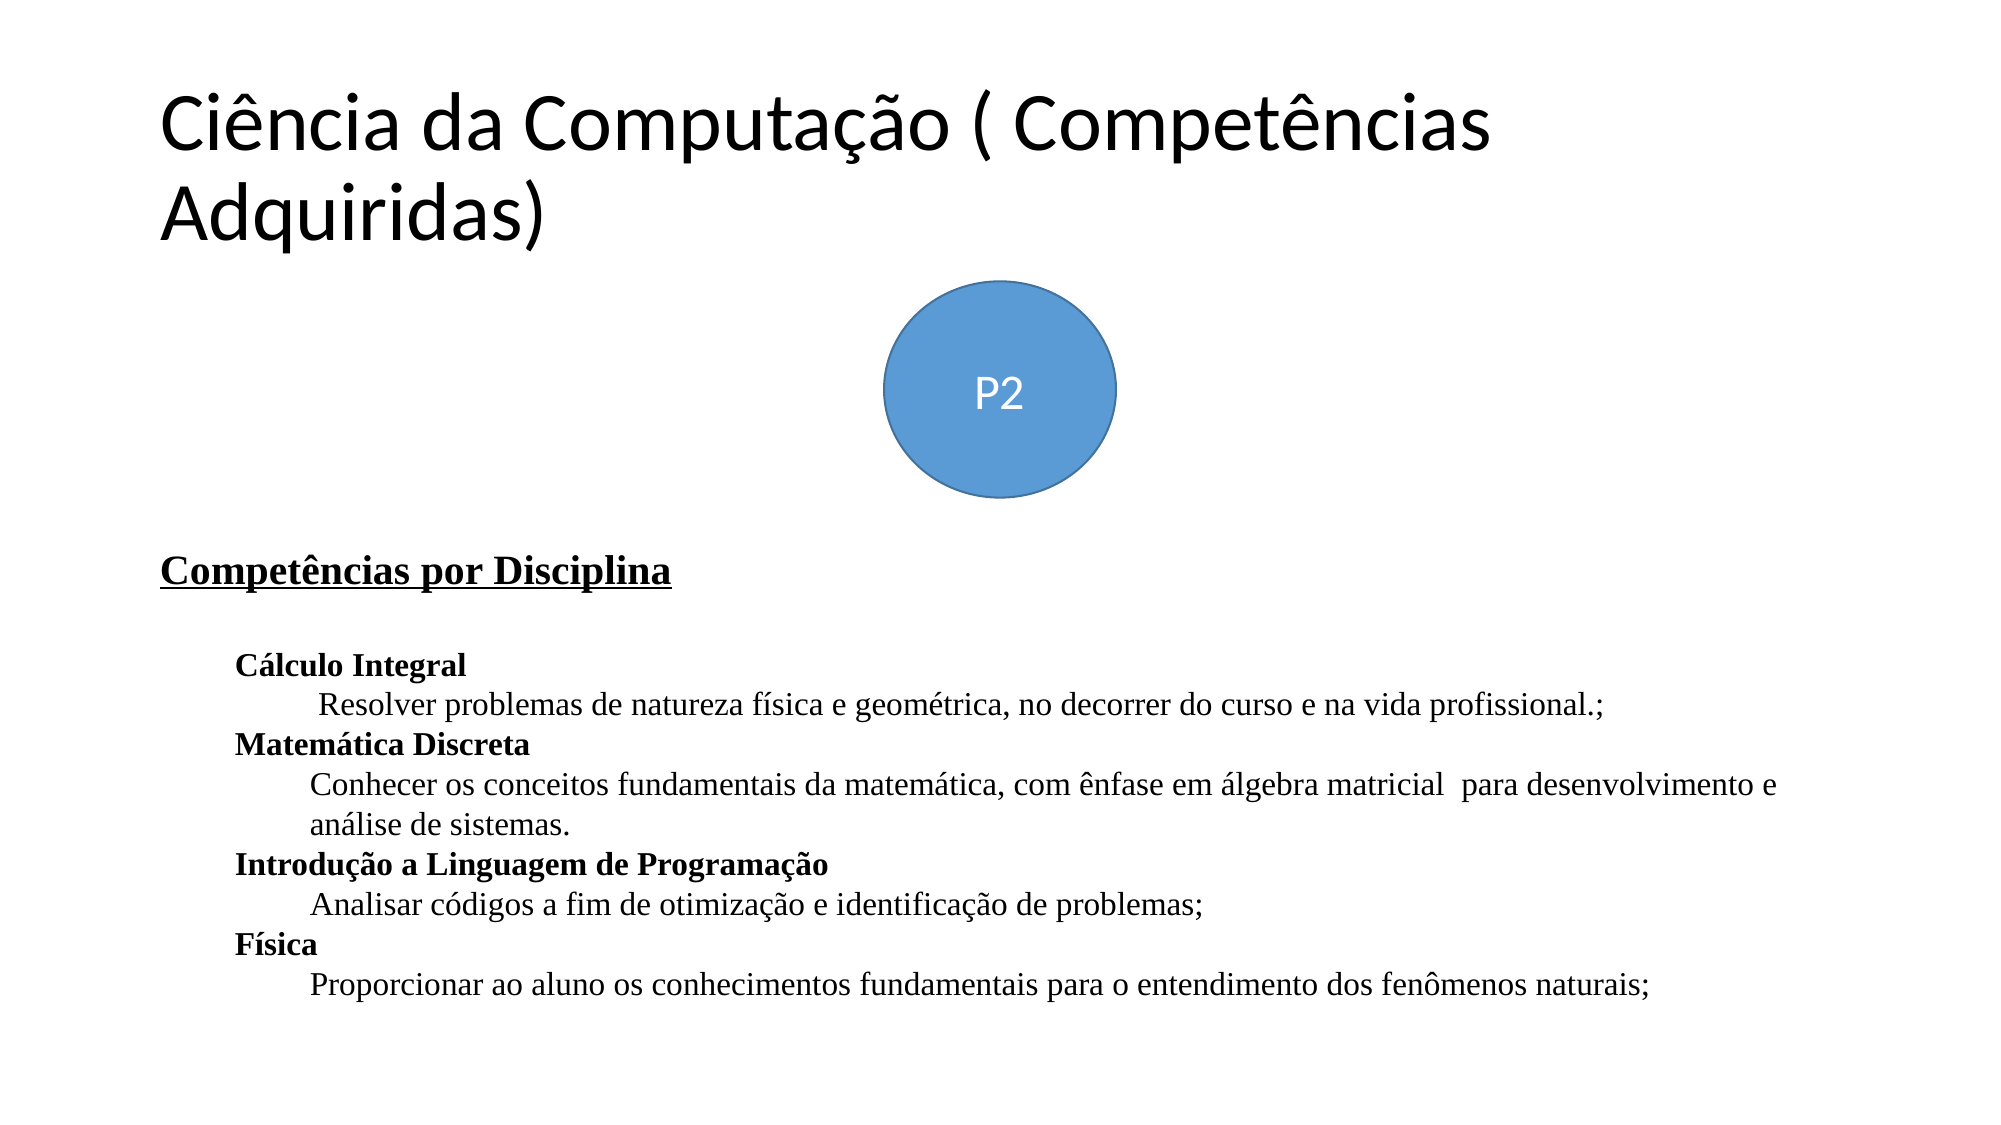

# Ciência da Computação ( Competências Adquiridas)
P2
Competências por Disciplina

Cálculo Integral
 Resolver problemas de natureza física e geométrica, no decorrer do curso e na vida profissional.;
Matemática Discreta
Conhecer os conceitos fundamentais da matemática, com ênfase em álgebra matricial  para desenvolvimento e análise de sistemas.
Introdução a Linguagem de Programação
Analisar códigos a fim de otimização e identificação de problemas;
Física
Proporcionar ao aluno os conhecimentos fundamentais para o entendimento dos fenômenos naturais;